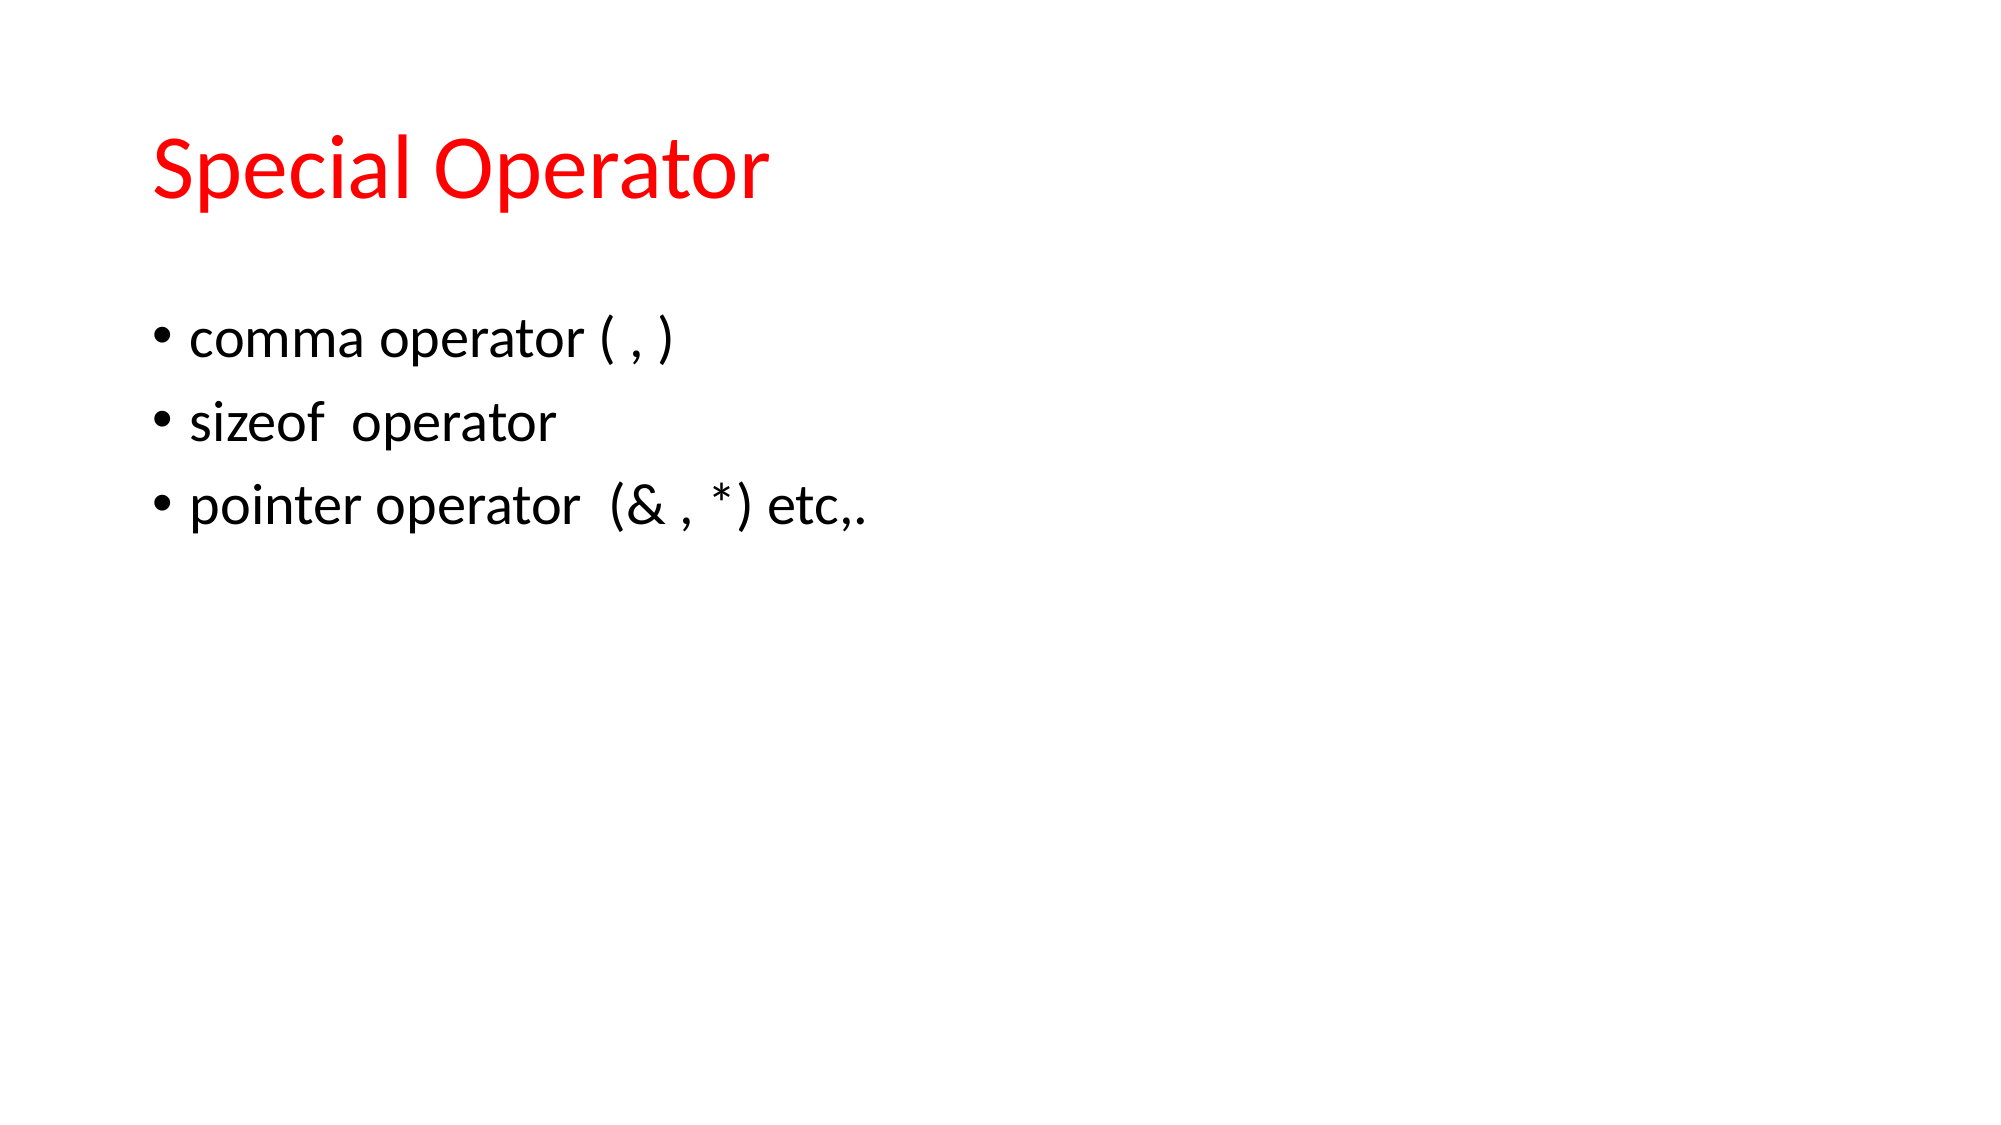

# Special Operator
comma operator ( , )
sizeof  operator
pointer operator  (& , *) etc,.